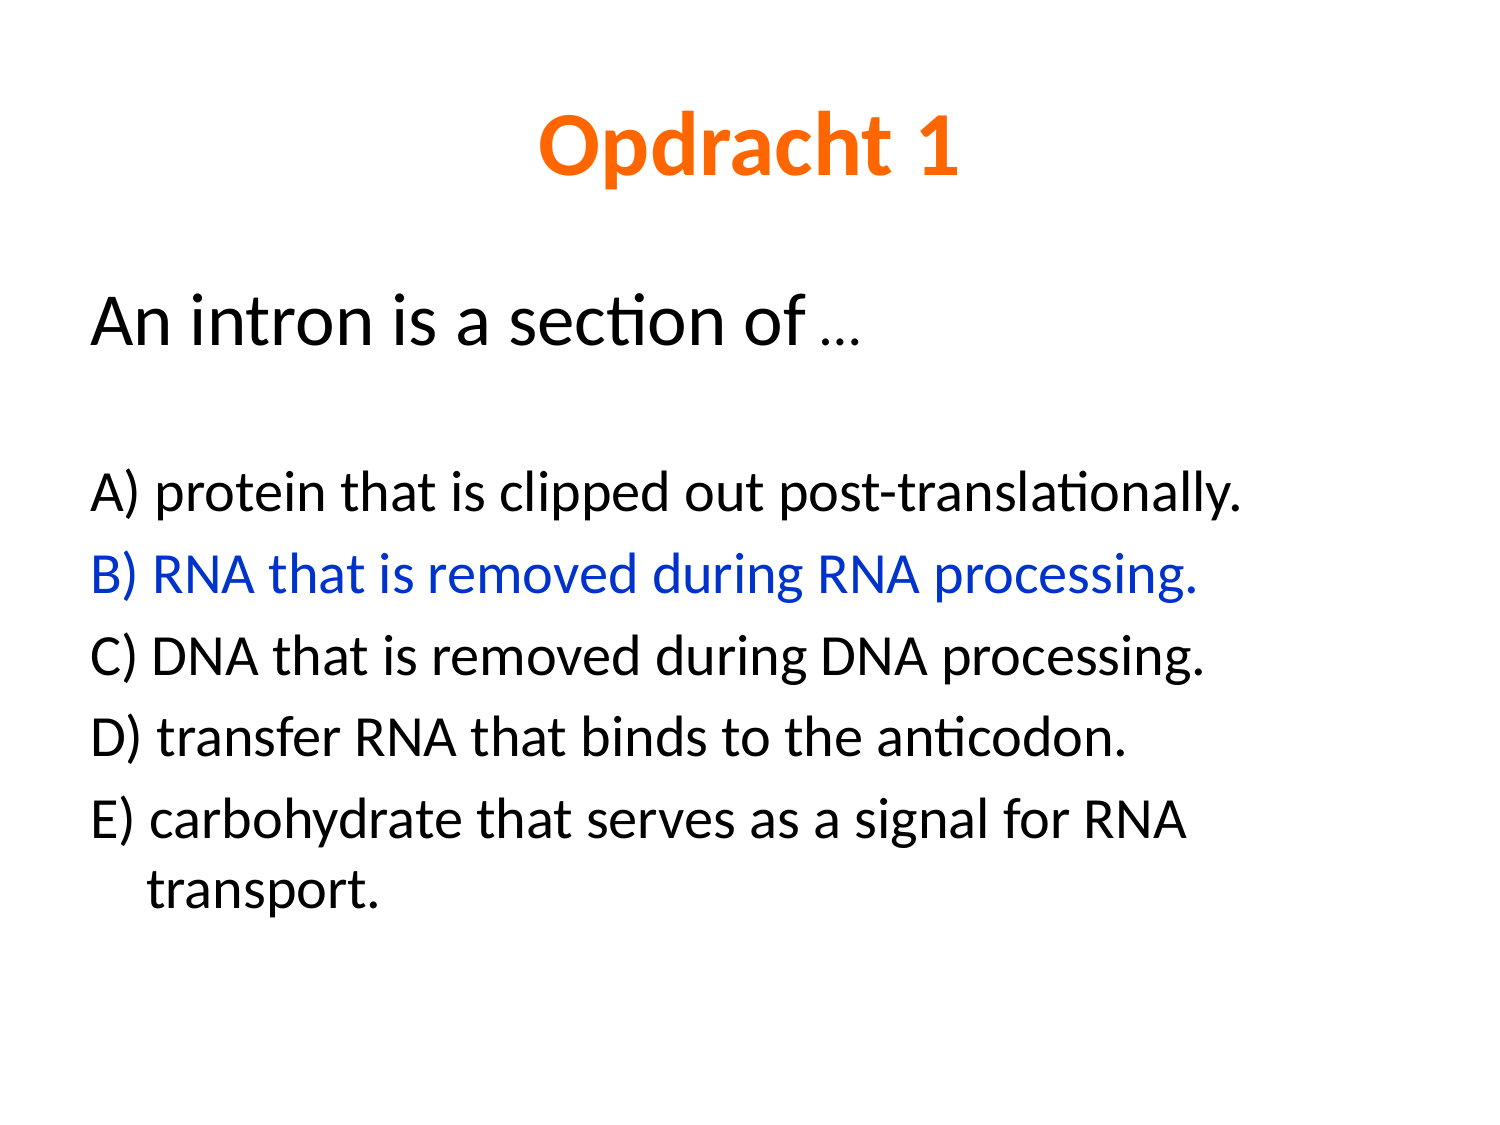

# Opdracht 1
An intron is a section of …

A) protein that is clipped out post-translationally.
B) RNA that is removed during RNA processing.
C) DNA that is removed during DNA processing.
D) transfer RNA that binds to the anticodon.
E) carbohydrate that serves as a signal for RNA transport.